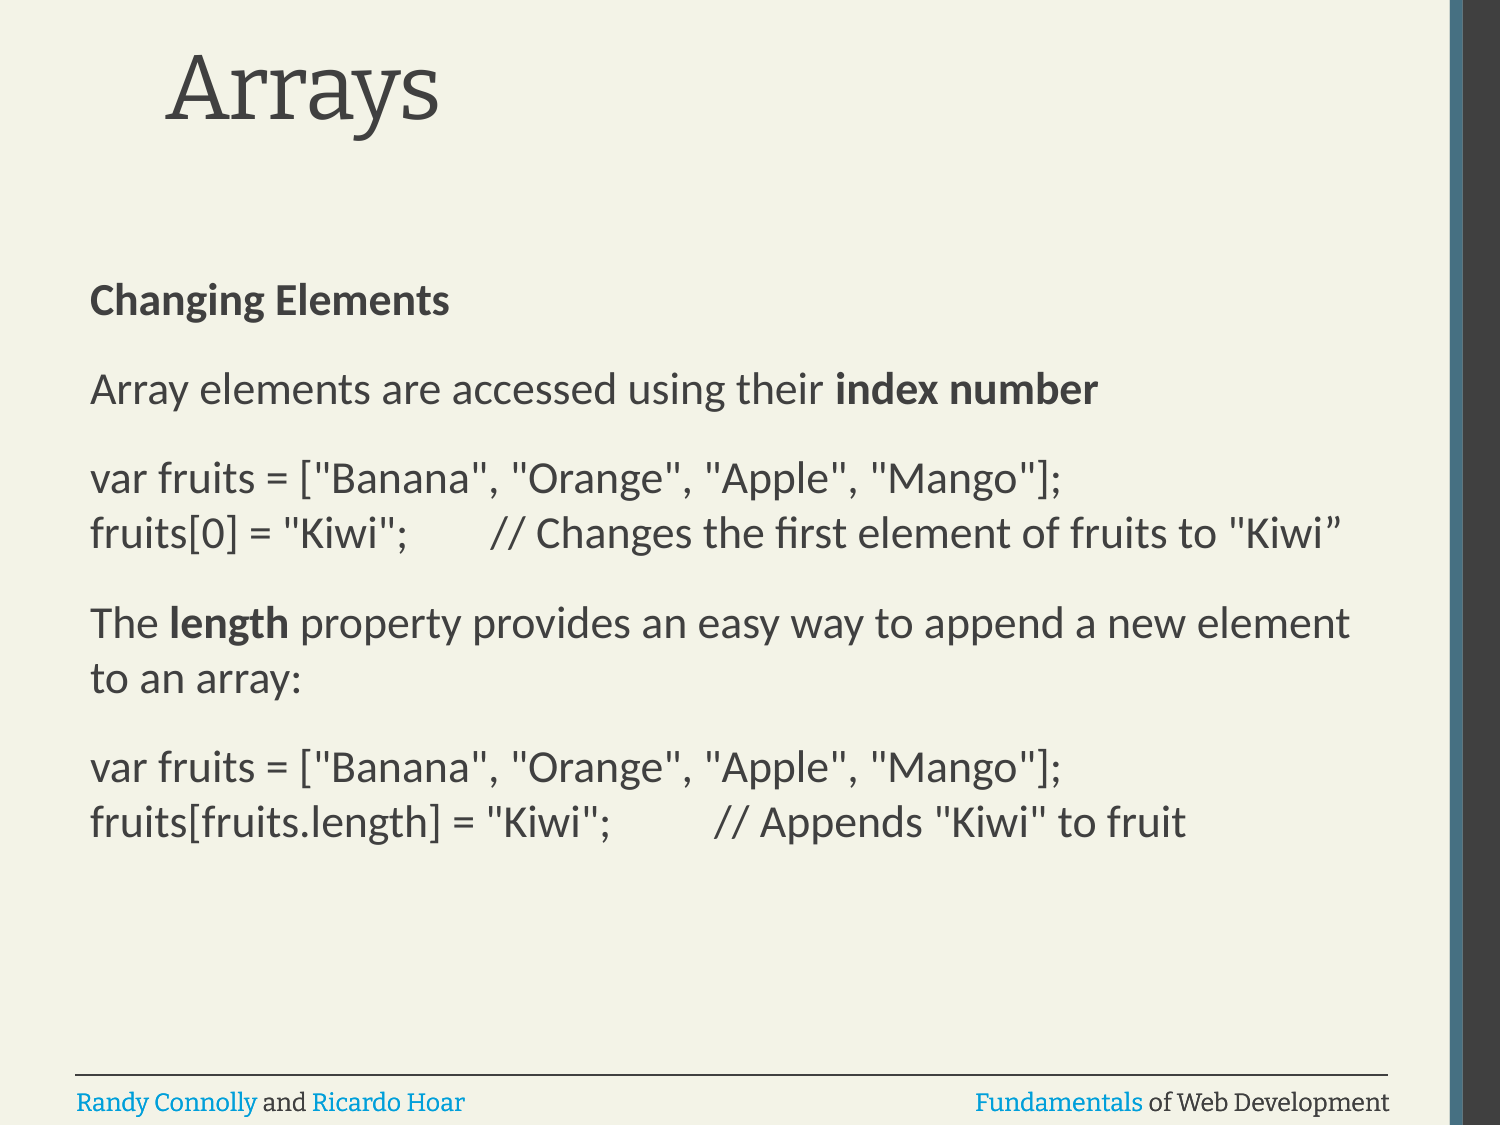

# Arrays
Changing Elements
Array elements are accessed using their index number
var fruits = ["Banana", "Orange", "Apple", "Mango"];
fruits[0] = "Kiwi";        // Changes the first element of fruits to "Kiwi”
The length property provides an easy way to append a new element to an array:
var fruits = ["Banana", "Orange", "Apple", "Mango"];
fruits[fruits.length] = "Kiwi";          // Appends "Kiwi" to fruit